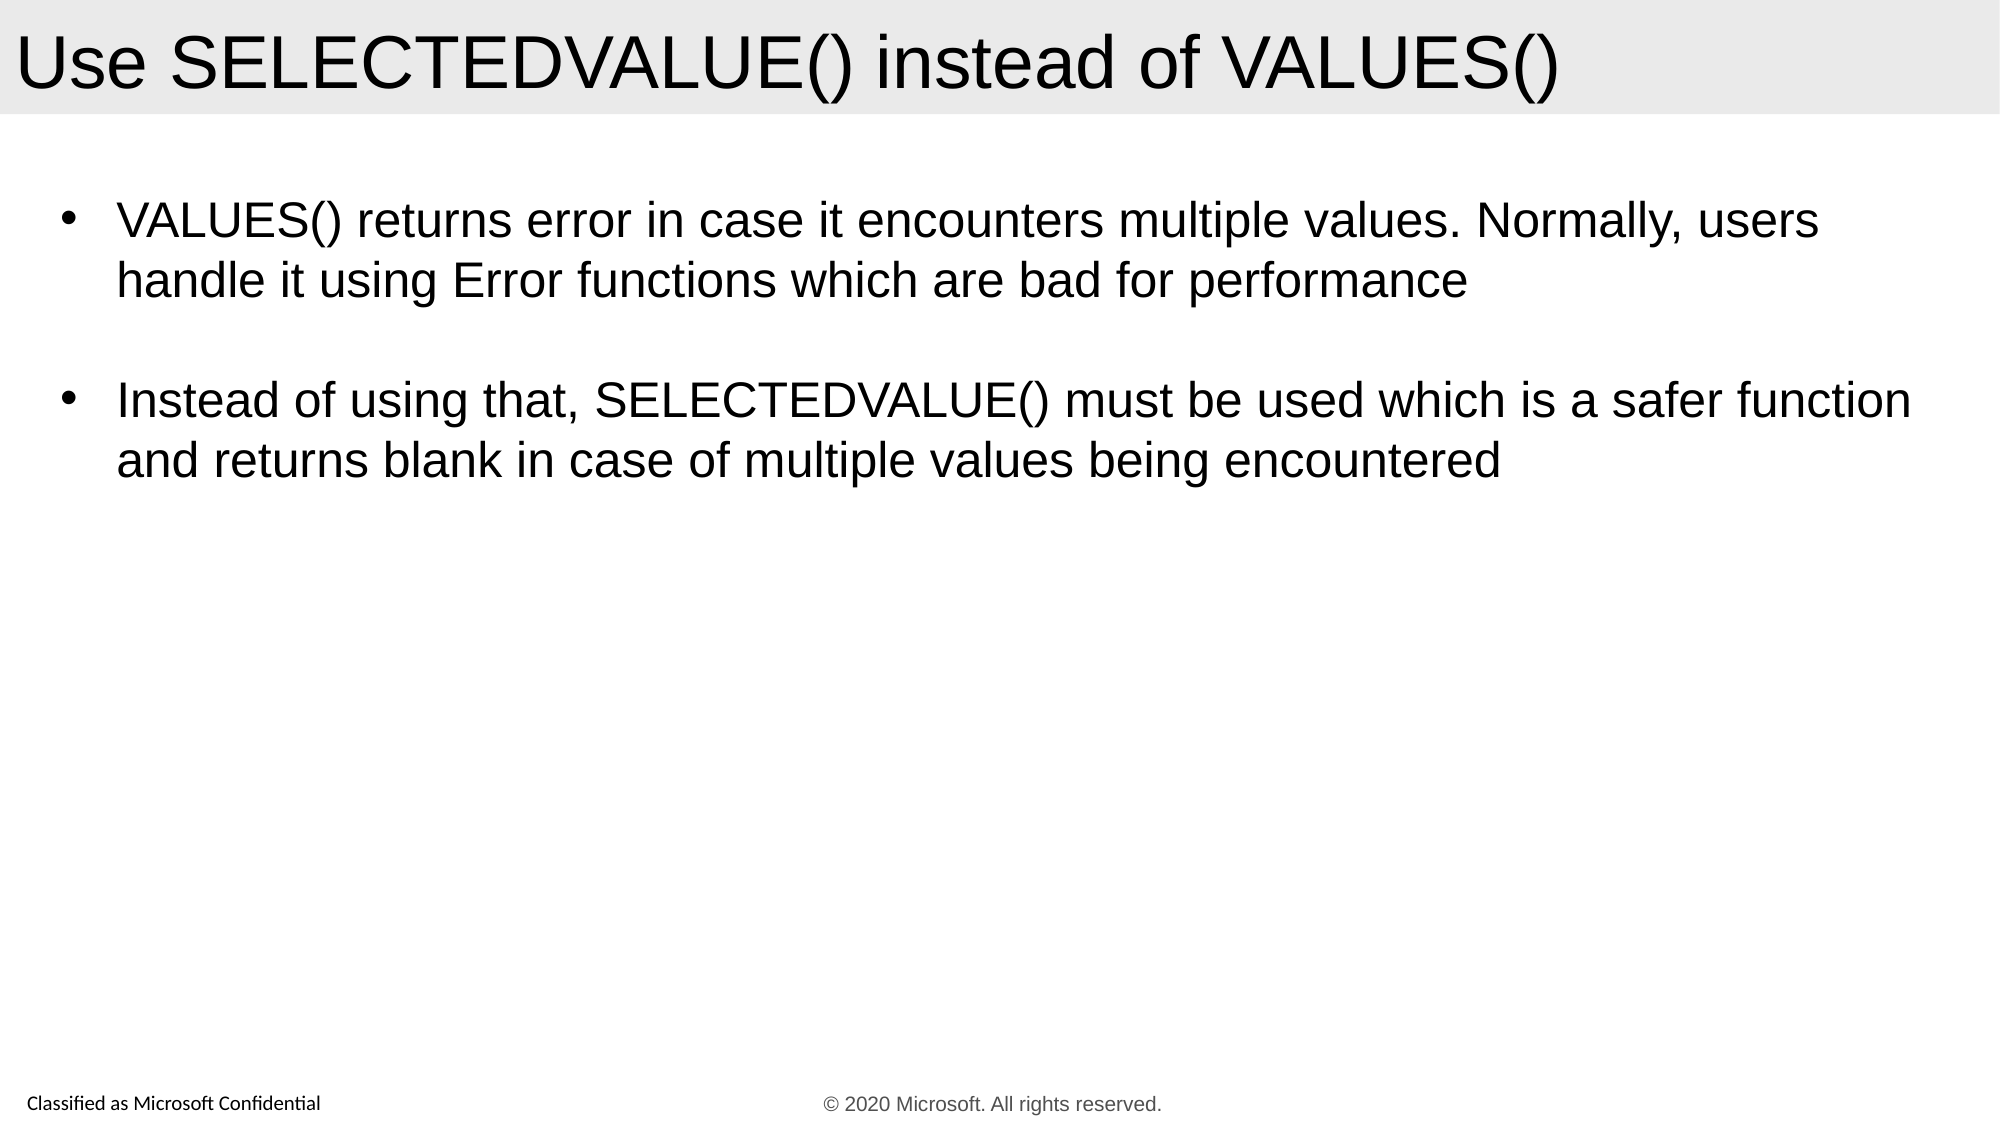

Use SELECTEDVALUE() instead of VALUES()

VALUES() returns error in case it encounters multiple values. Normally, users handle it using Error functions which are bad for performance

Instead of using that, SELECTEDVALUE() must be used which is a safer function and returns blank in case of multiple values being encountered

© 2020 Microsoft. All rights reserved.